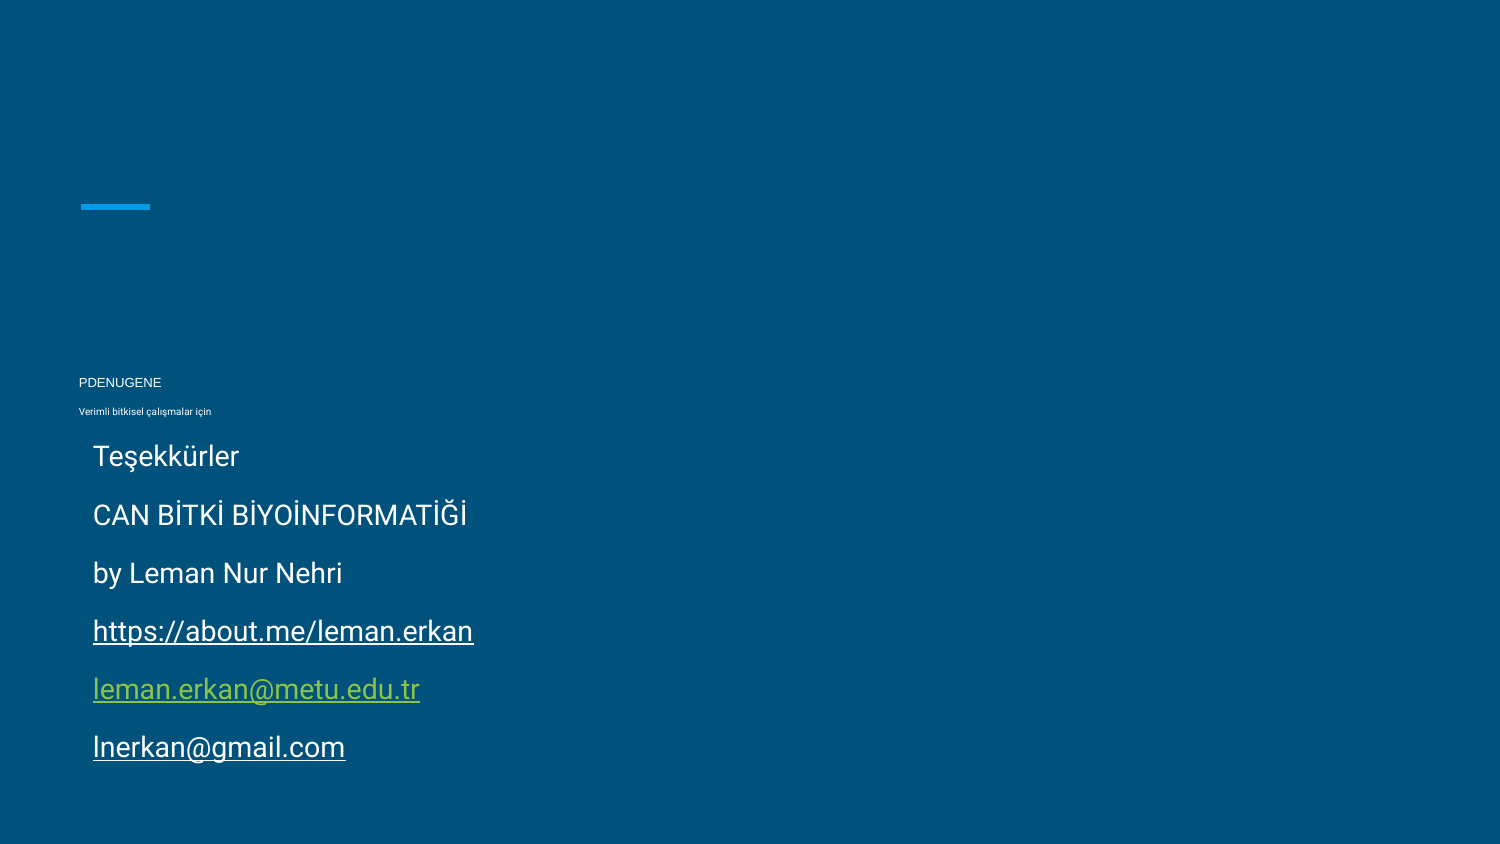

# PDENUGENE

Verimli bitkisel çalışmalar için

Teşekkürler
CAN BİTKİ BİYOİNFORMATİĞİ
by Leman Nur Nehri
https://about.me/leman.erkan
leman.erkan@metu.edu.tr
lnerkan@gmail.com